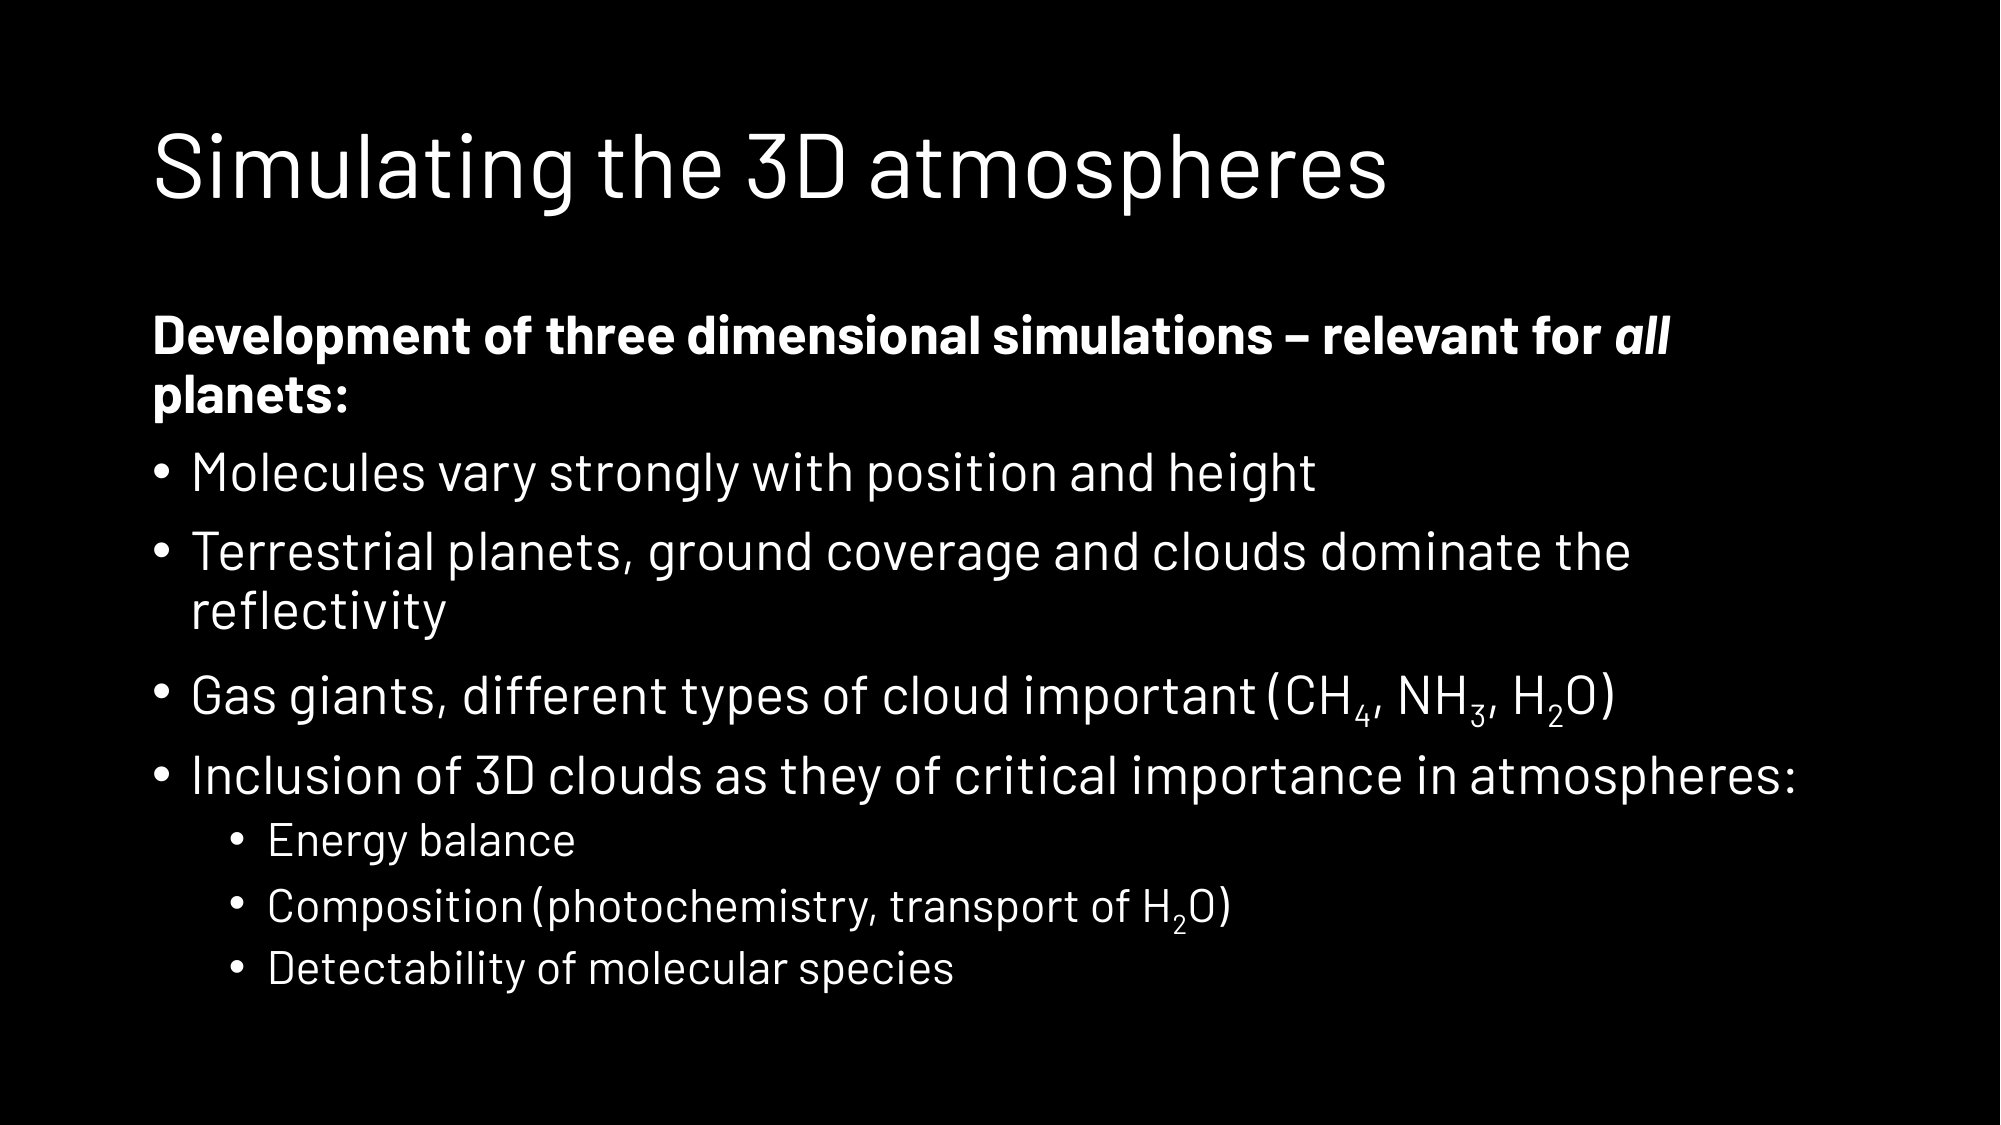

# Simulating the 3D atmospheres
Development of three dimensional simulations – relevant for all planets:
Molecules vary strongly with position and height
Terrestrial planets, ground coverage and clouds dominate the reflectivity
Gas giants, different types of cloud important (CH4, NH3, H2O)
Inclusion of 3D clouds as they of critical importance in atmospheres:
Energy balance
Composition (photochemistry, transport of H2O)
Detectability of molecular species